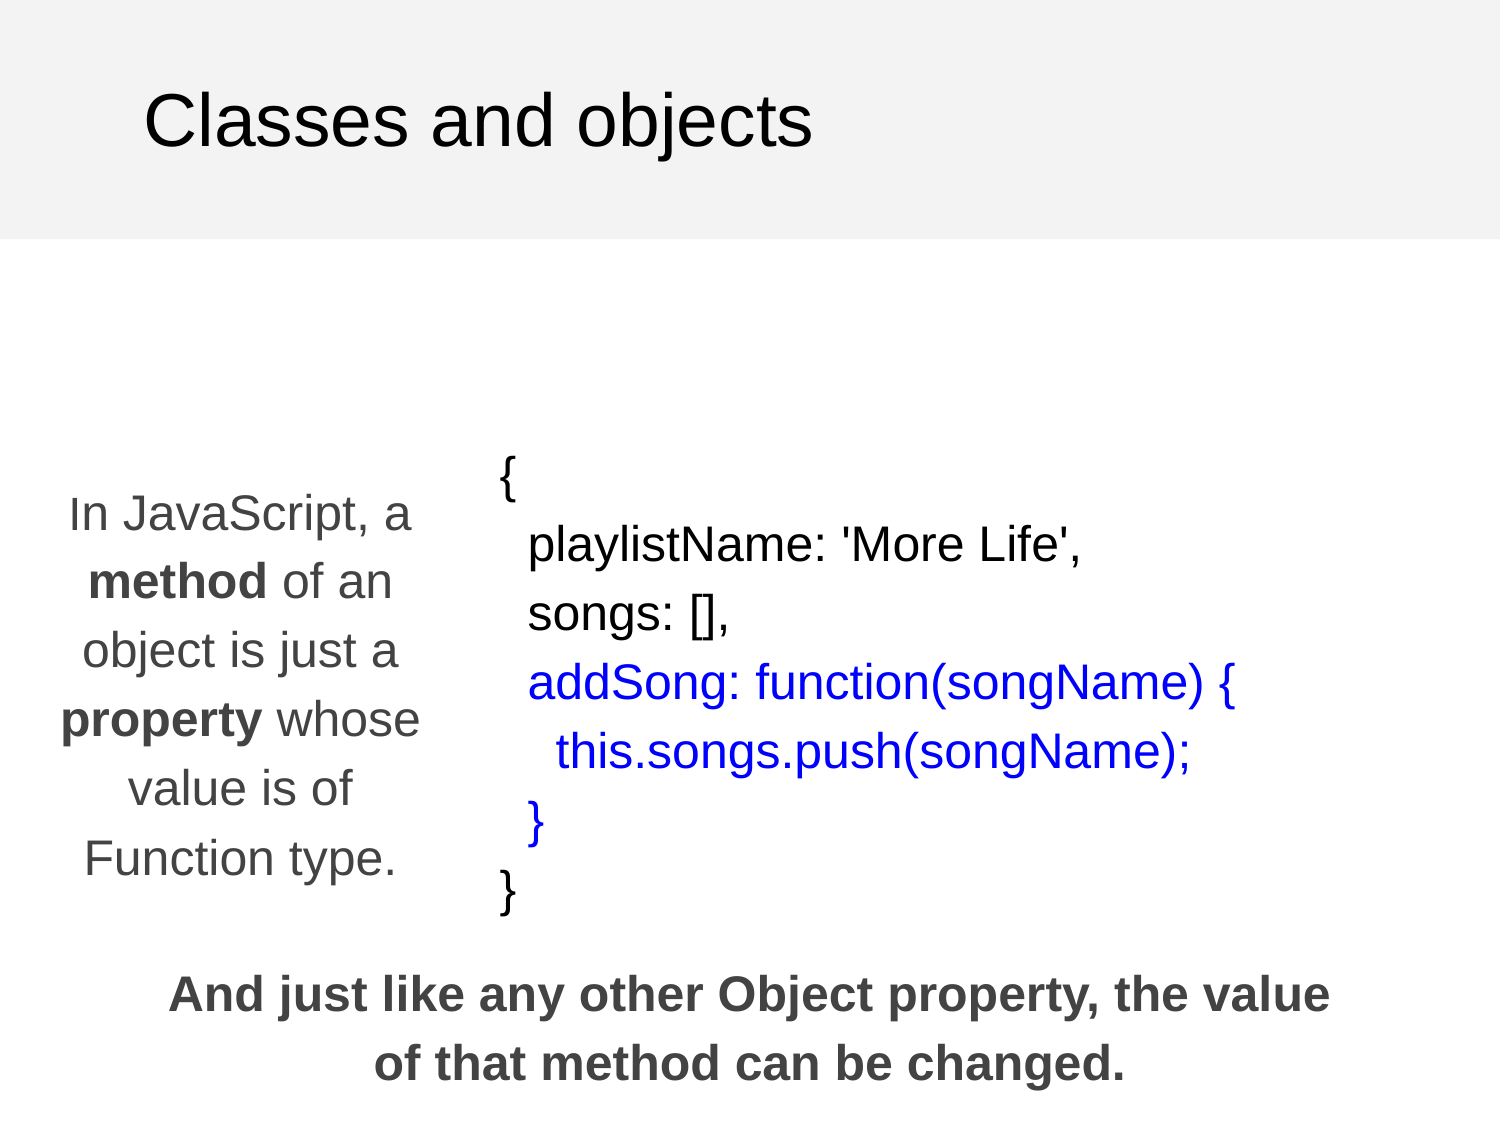

Classes and objects
{
  playlistName: 'More Life',
  songs: [],
  addSong: function(songName) {
    this.songs.push(songName);
  }
}
In JavaScript, a method of an object is just a property whose value is of Function type.

And just like any other Object property, the value of that method can be changed.